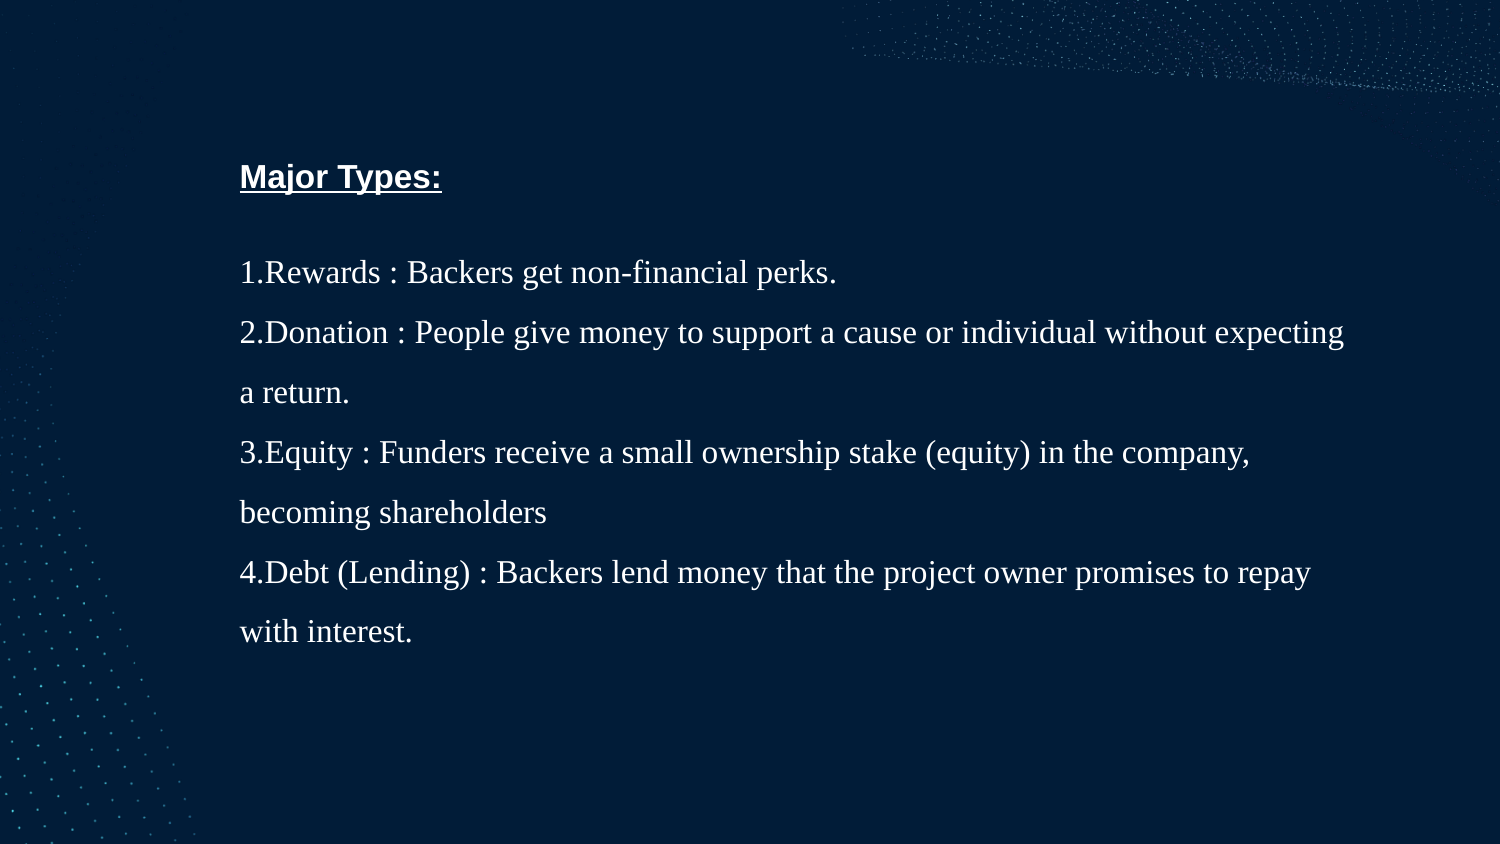

Major Types:

1.Rewards : Backers get non-financial perks.
2.Donation : People give money to support a cause or individual without expecting a return.
3.Equity : Funders receive a small ownership stake (equity) in the company, becoming shareholders
4.Debt (Lending) : Backers lend money that the project owner promises to repay with interest.